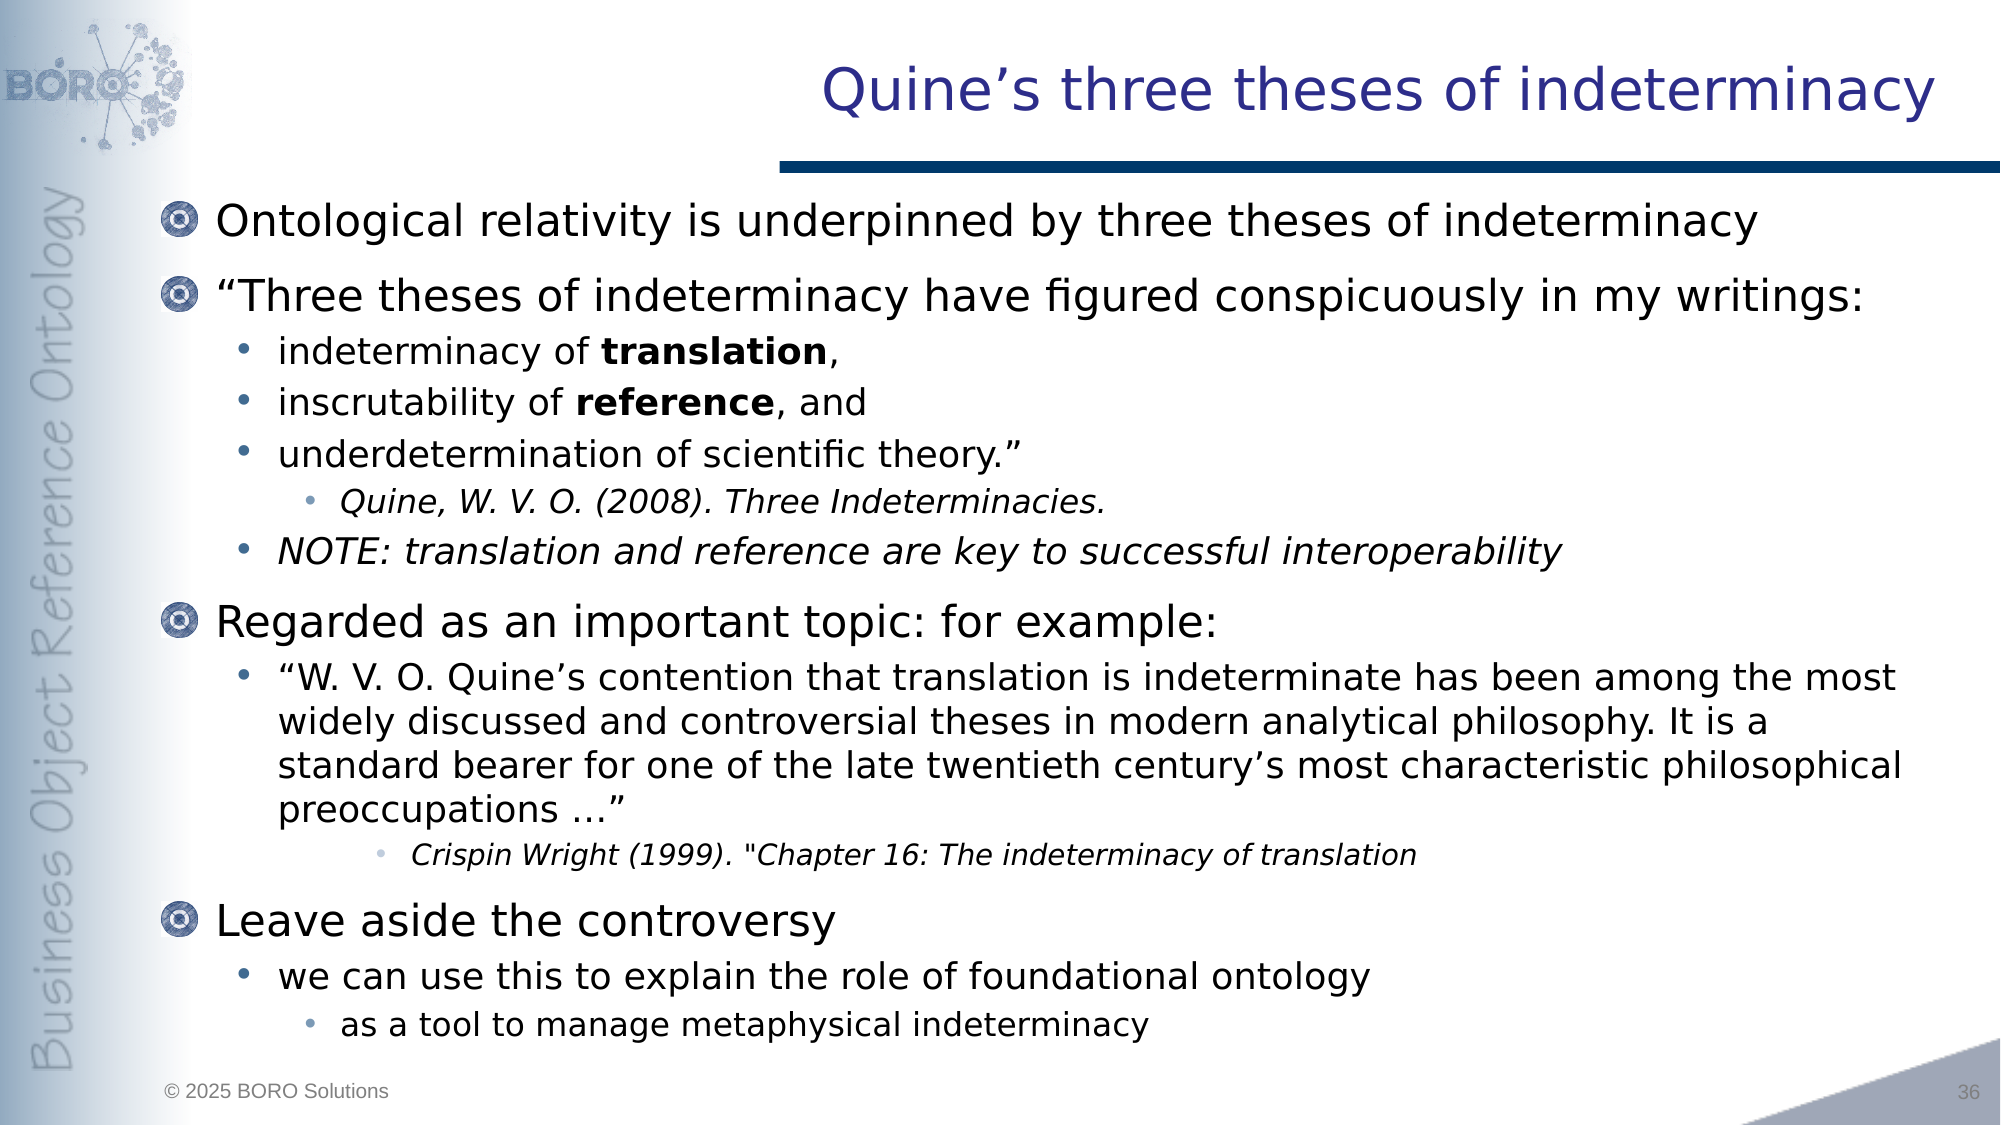

# Quine’s three theses of indeterminacy
Ontological relativity is underpinned by three theses of indeterminacy
“Three theses of indeterminacy have figured conspicuously in my writings:
indeterminacy of translation,
inscrutability of reference, and
underdetermination of scientific theory.”
Quine, W. V. O. (2008). Three Indeterminacies.
NOTE: translation and reference are key to successful interoperability
Regarded as an important topic: for example:
“W. V. O. Quine’s contention that translation is indeterminate has been among the most widely discussed and controversial theses in modern analytical philosophy. It is a standard bearer for one of the late twentieth century’s most characteristic philosophical preoccupations …”
Crispin Wright (1999). "Chapter 16: The indeterminacy of translation
Leave aside the controversy
we can use this to explain the role of foundational ontology
as a tool to manage metaphysical indeterminacy
36